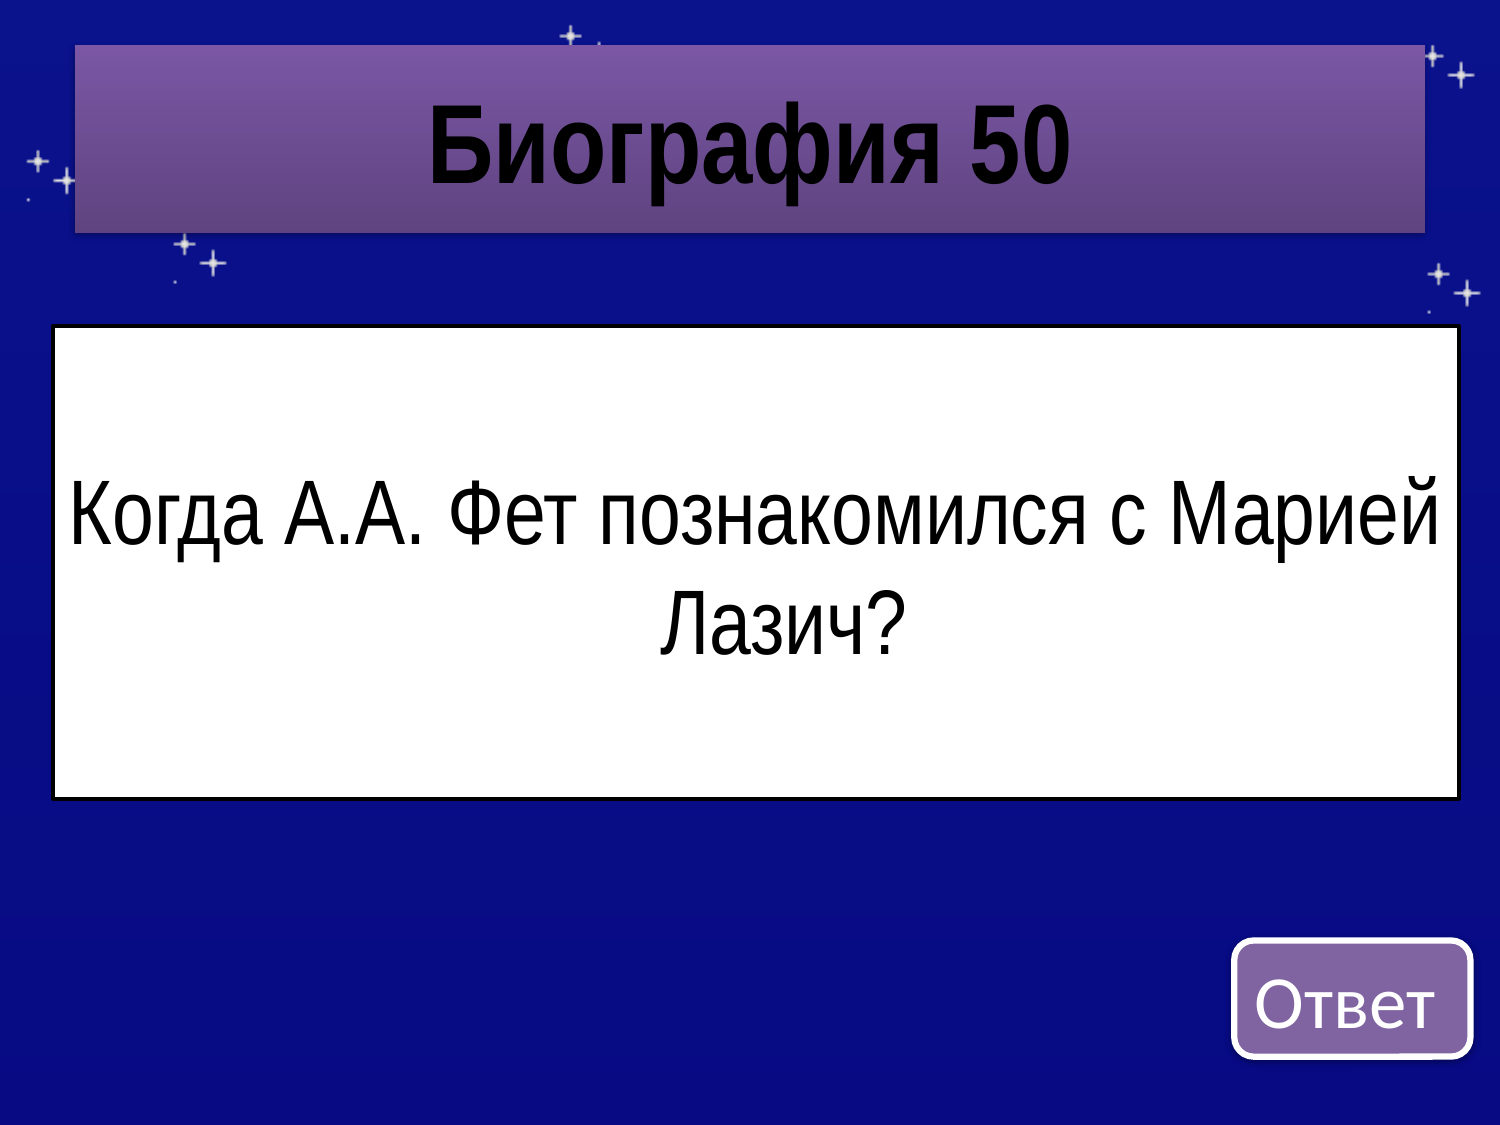

# Биография 50
Когда А.А. Фет познакомился с Марией Лазич?
Ответ